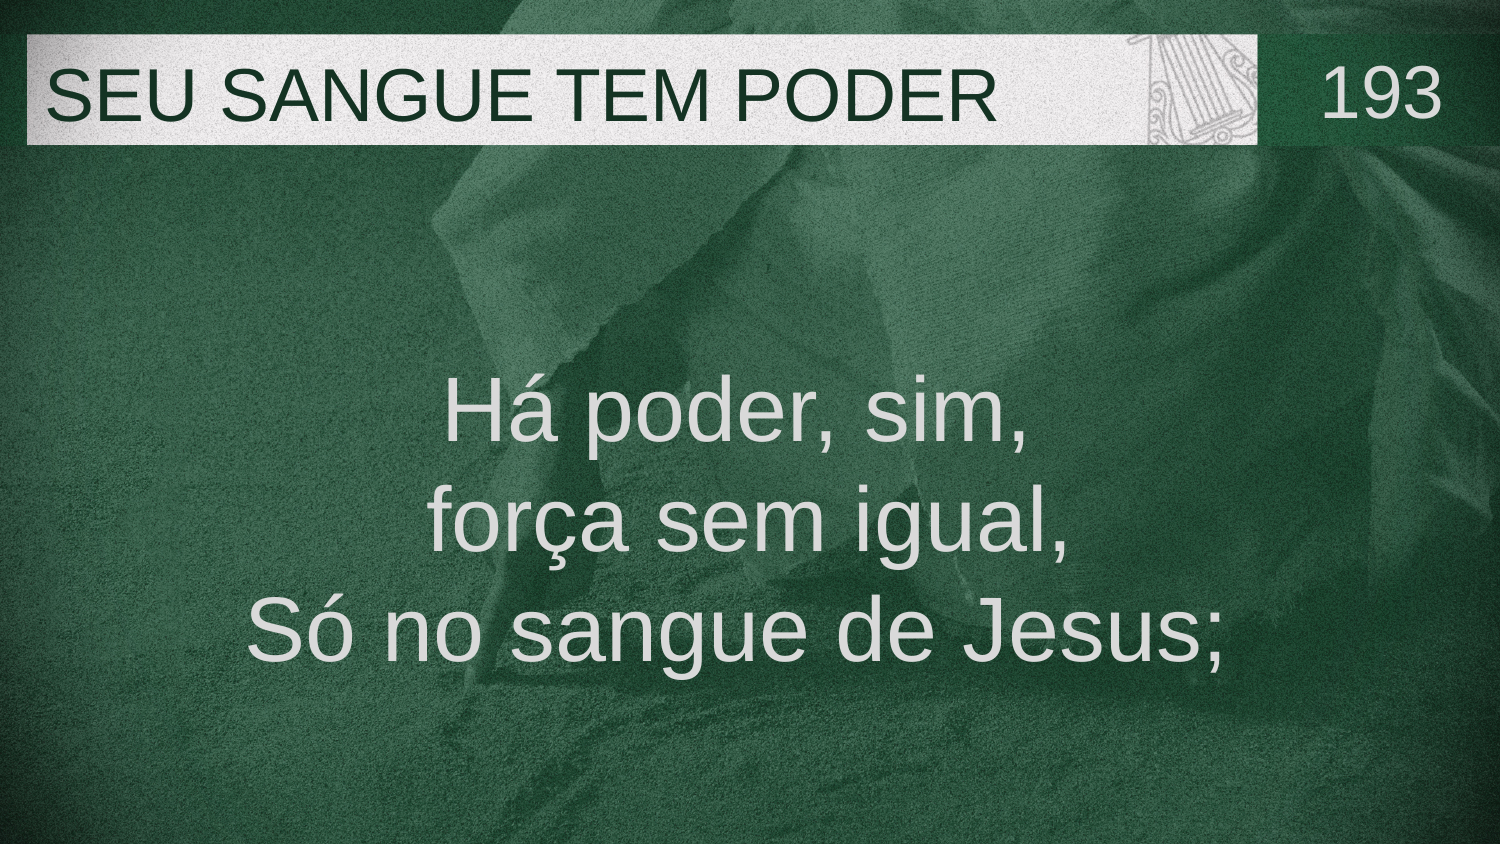

# SEU SANGUE TEM PODER
193
Há poder, sim,
força sem igual,
Só no sangue de Jesus;